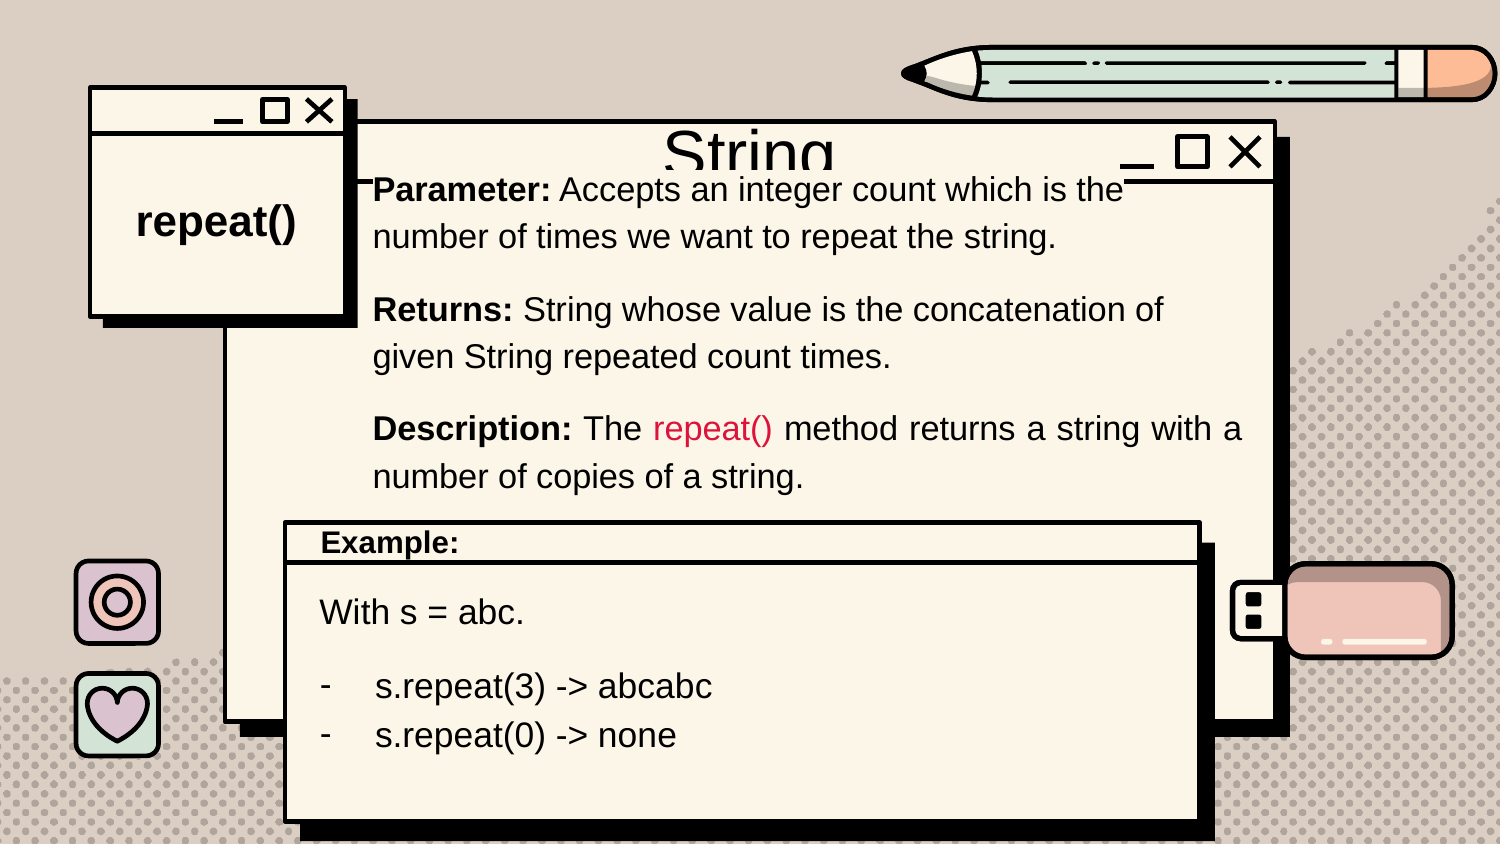

# String
repeat()
Parameter: Accepts an integer count which is the number of times we want to repeat the string.
Returns: String whose value is the concatenation of given String repeated count times.
Description: The repeat() method returns a string with a number of copies of a string.

Example:

  With s = abc.
s.repeat(3) -> abcabc
s.repeat(0) -> none